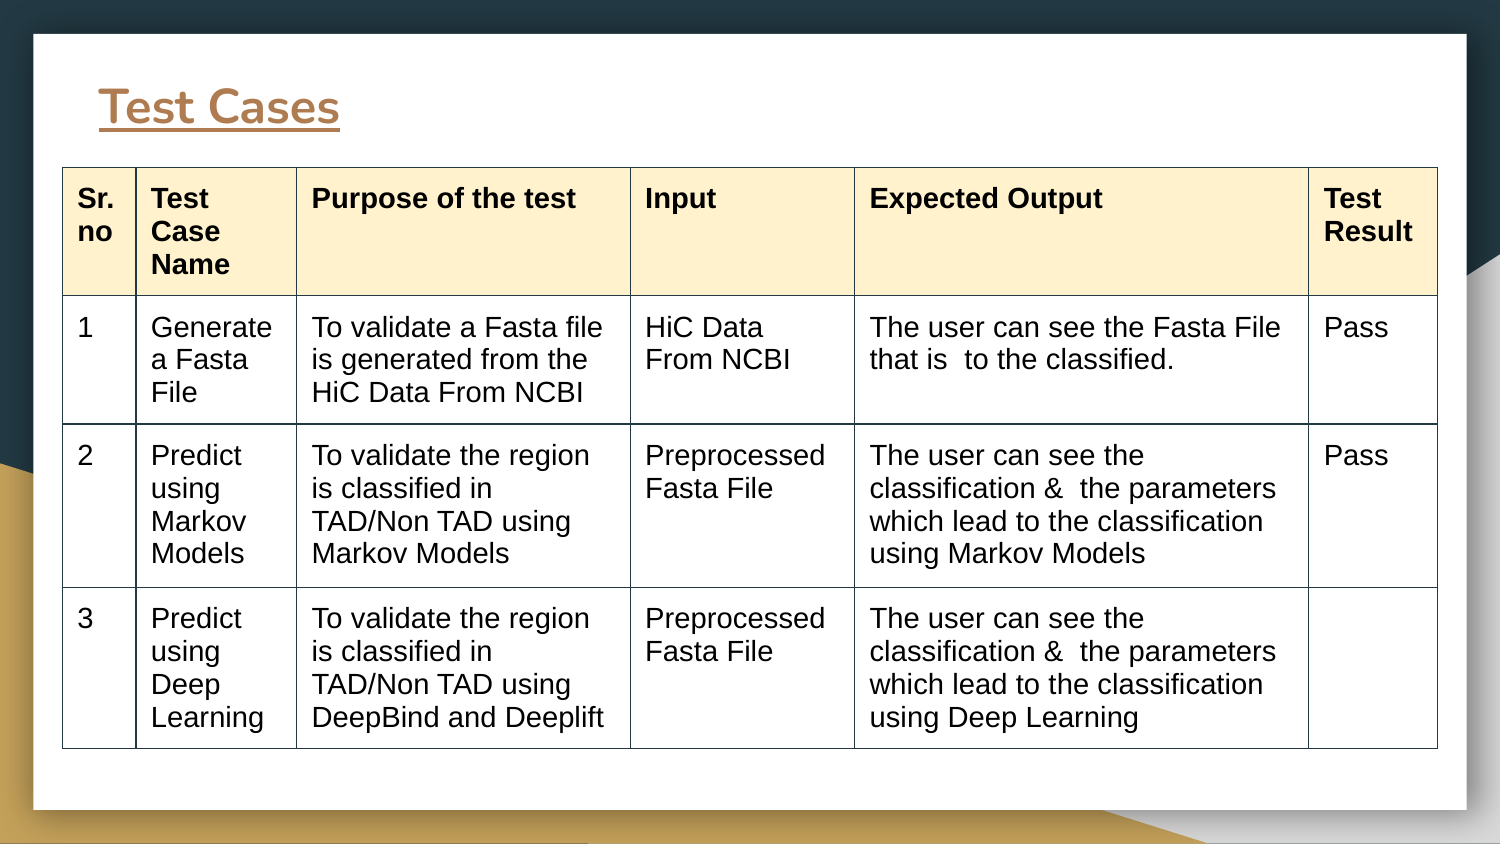

# Test Cases
| Sr.no | Test Case Name | Purpose of the test | Input | Expected Output | Test Result |
| --- | --- | --- | --- | --- | --- |
| 1 | Generate a Fasta File | To validate a Fasta file is generated from the HiC Data From NCBI | HiC Data From NCBI | The user can see the Fasta File that is to the classified. | Pass |
| 2 | Predict using Markov Models | To validate the region is classified in TAD/Non TAD using Markov Models | Preprocessed Fasta File | The user can see the classification & the parameters which lead to the classification using Markov Models | Pass |
| 3 | Predict using Deep Learning | To validate the region is classified in TAD/Non TAD using DeepBind and Deeplift | Preprocessed Fasta File | The user can see the classification & the parameters which lead to the classification using Deep Learning |  |